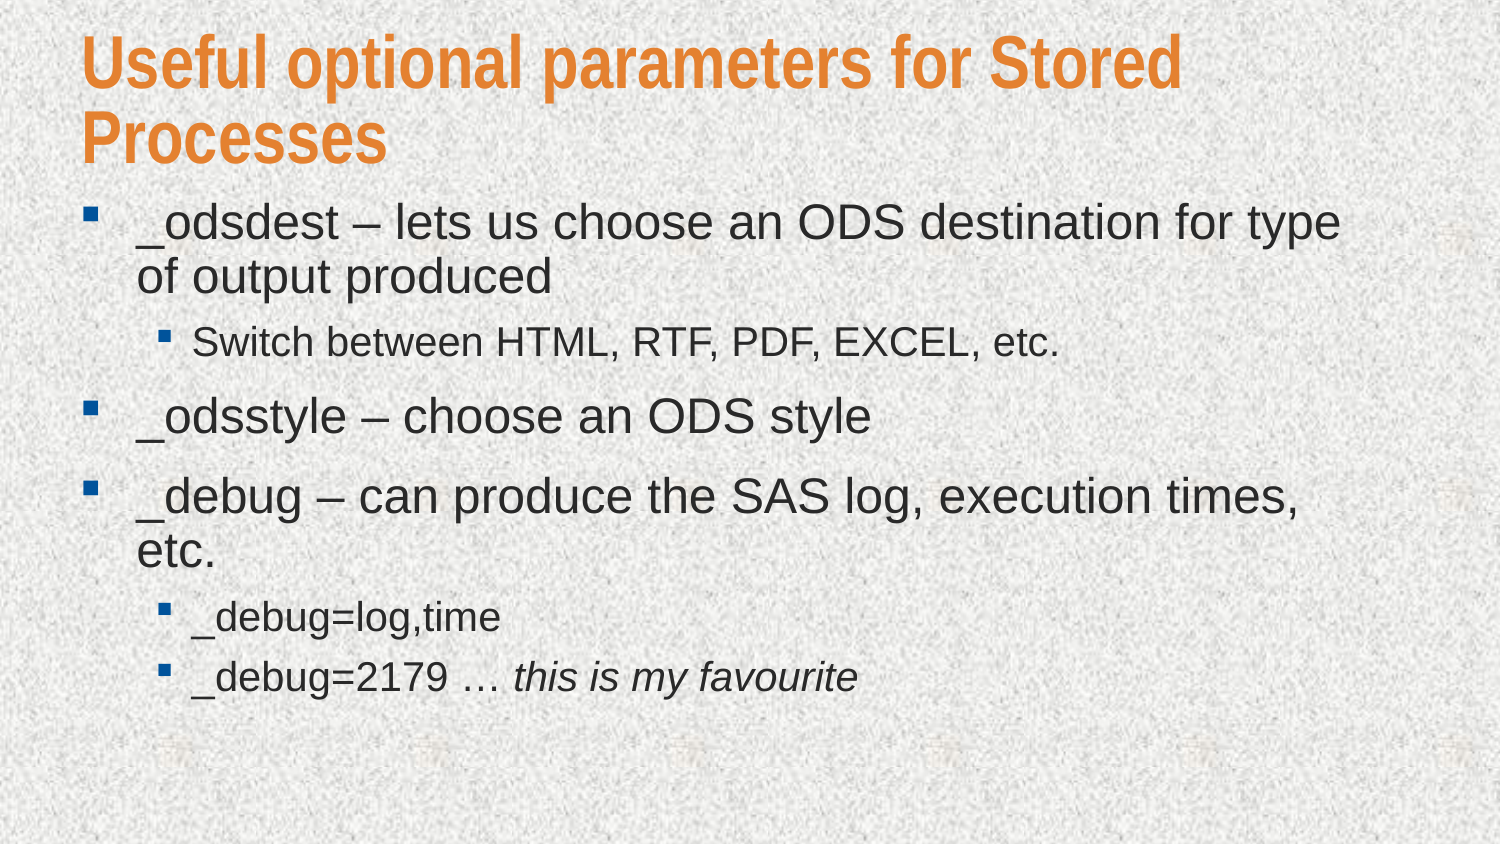

# Useful optional parameters for Stored Processes
_odsdest – lets us choose an ODS destination for type of output produced
Switch between HTML, RTF, PDF, EXCEL, etc.
_odsstyle – choose an ODS style
_debug – can produce the SAS log, execution times, etc.
_debug=log,time
_debug=2179 … this is my favourite